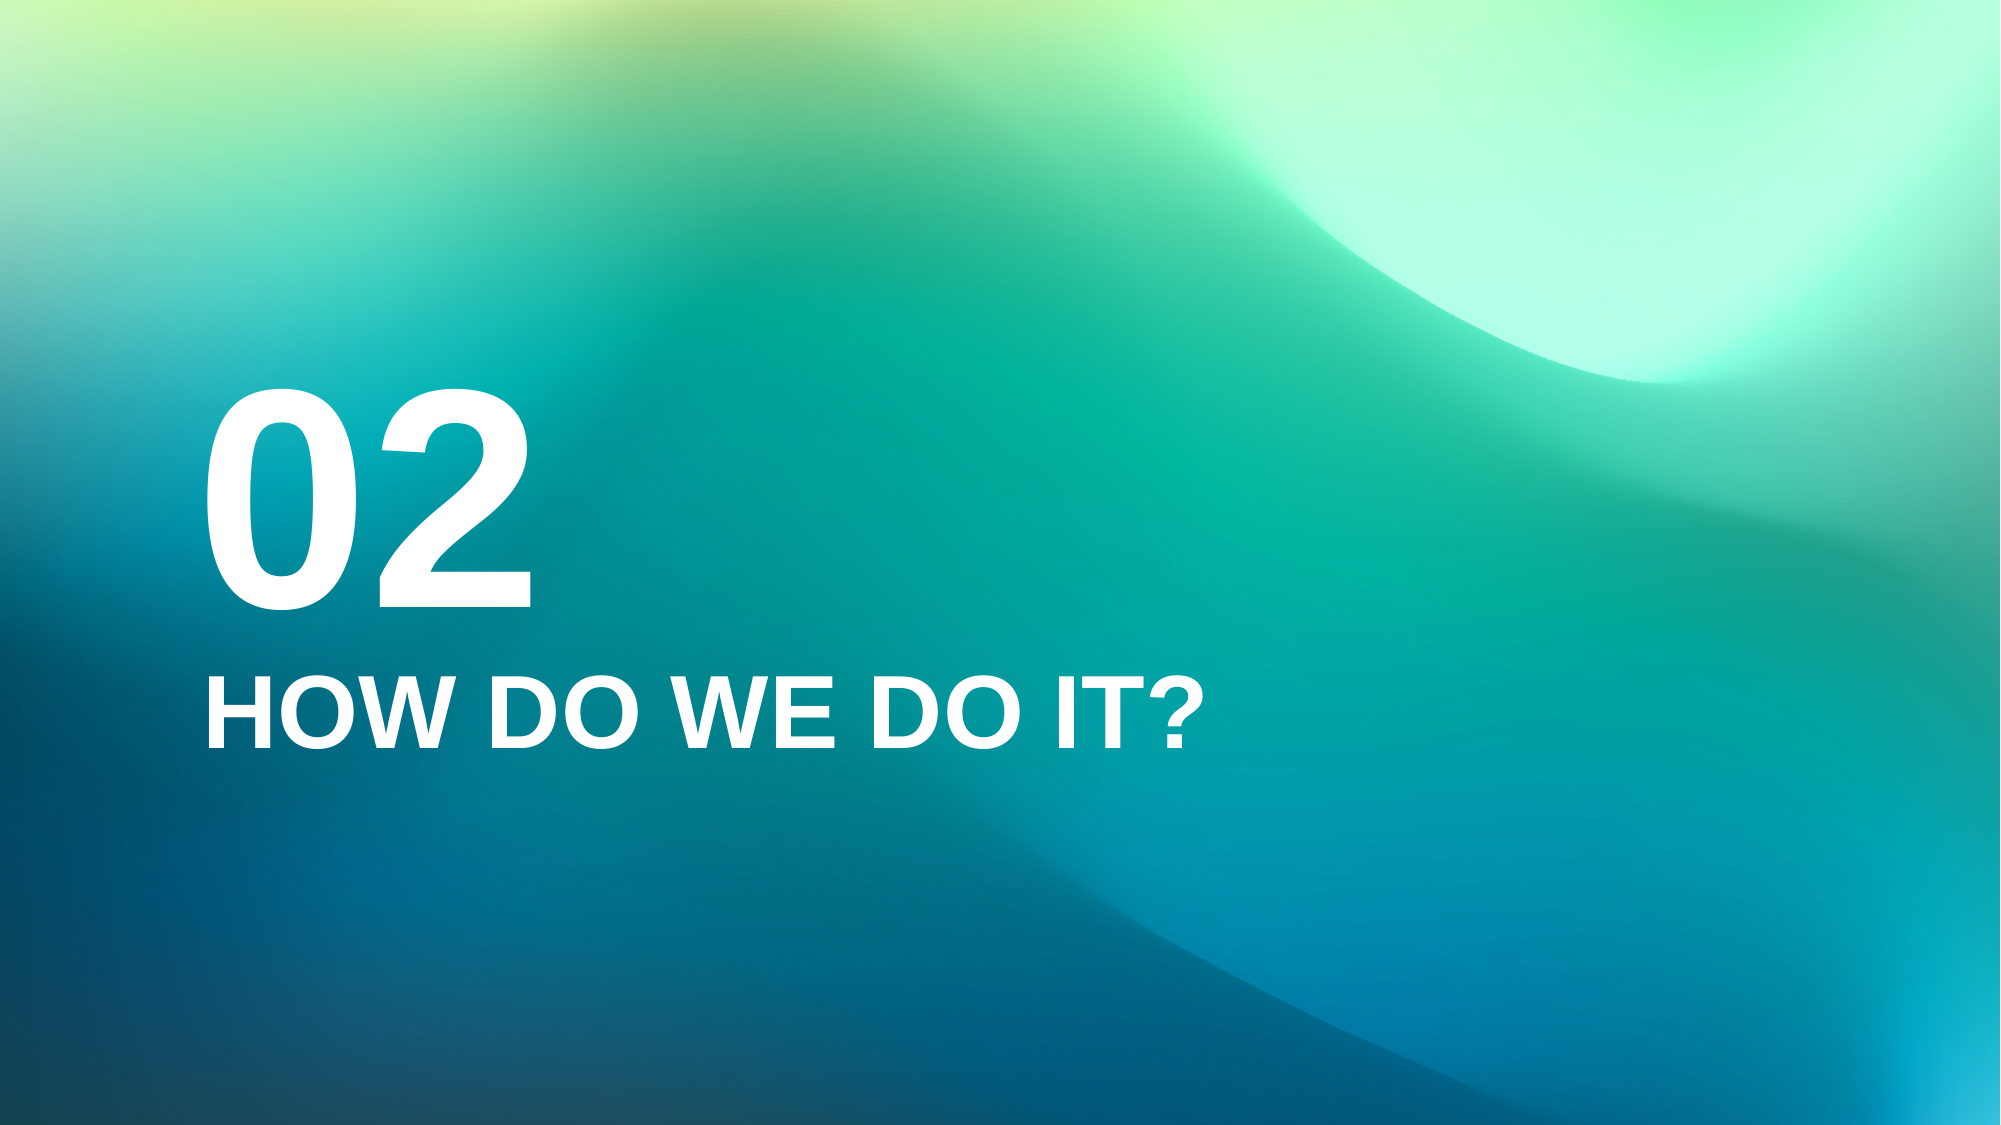

02
# HOW DO WE DO IT?